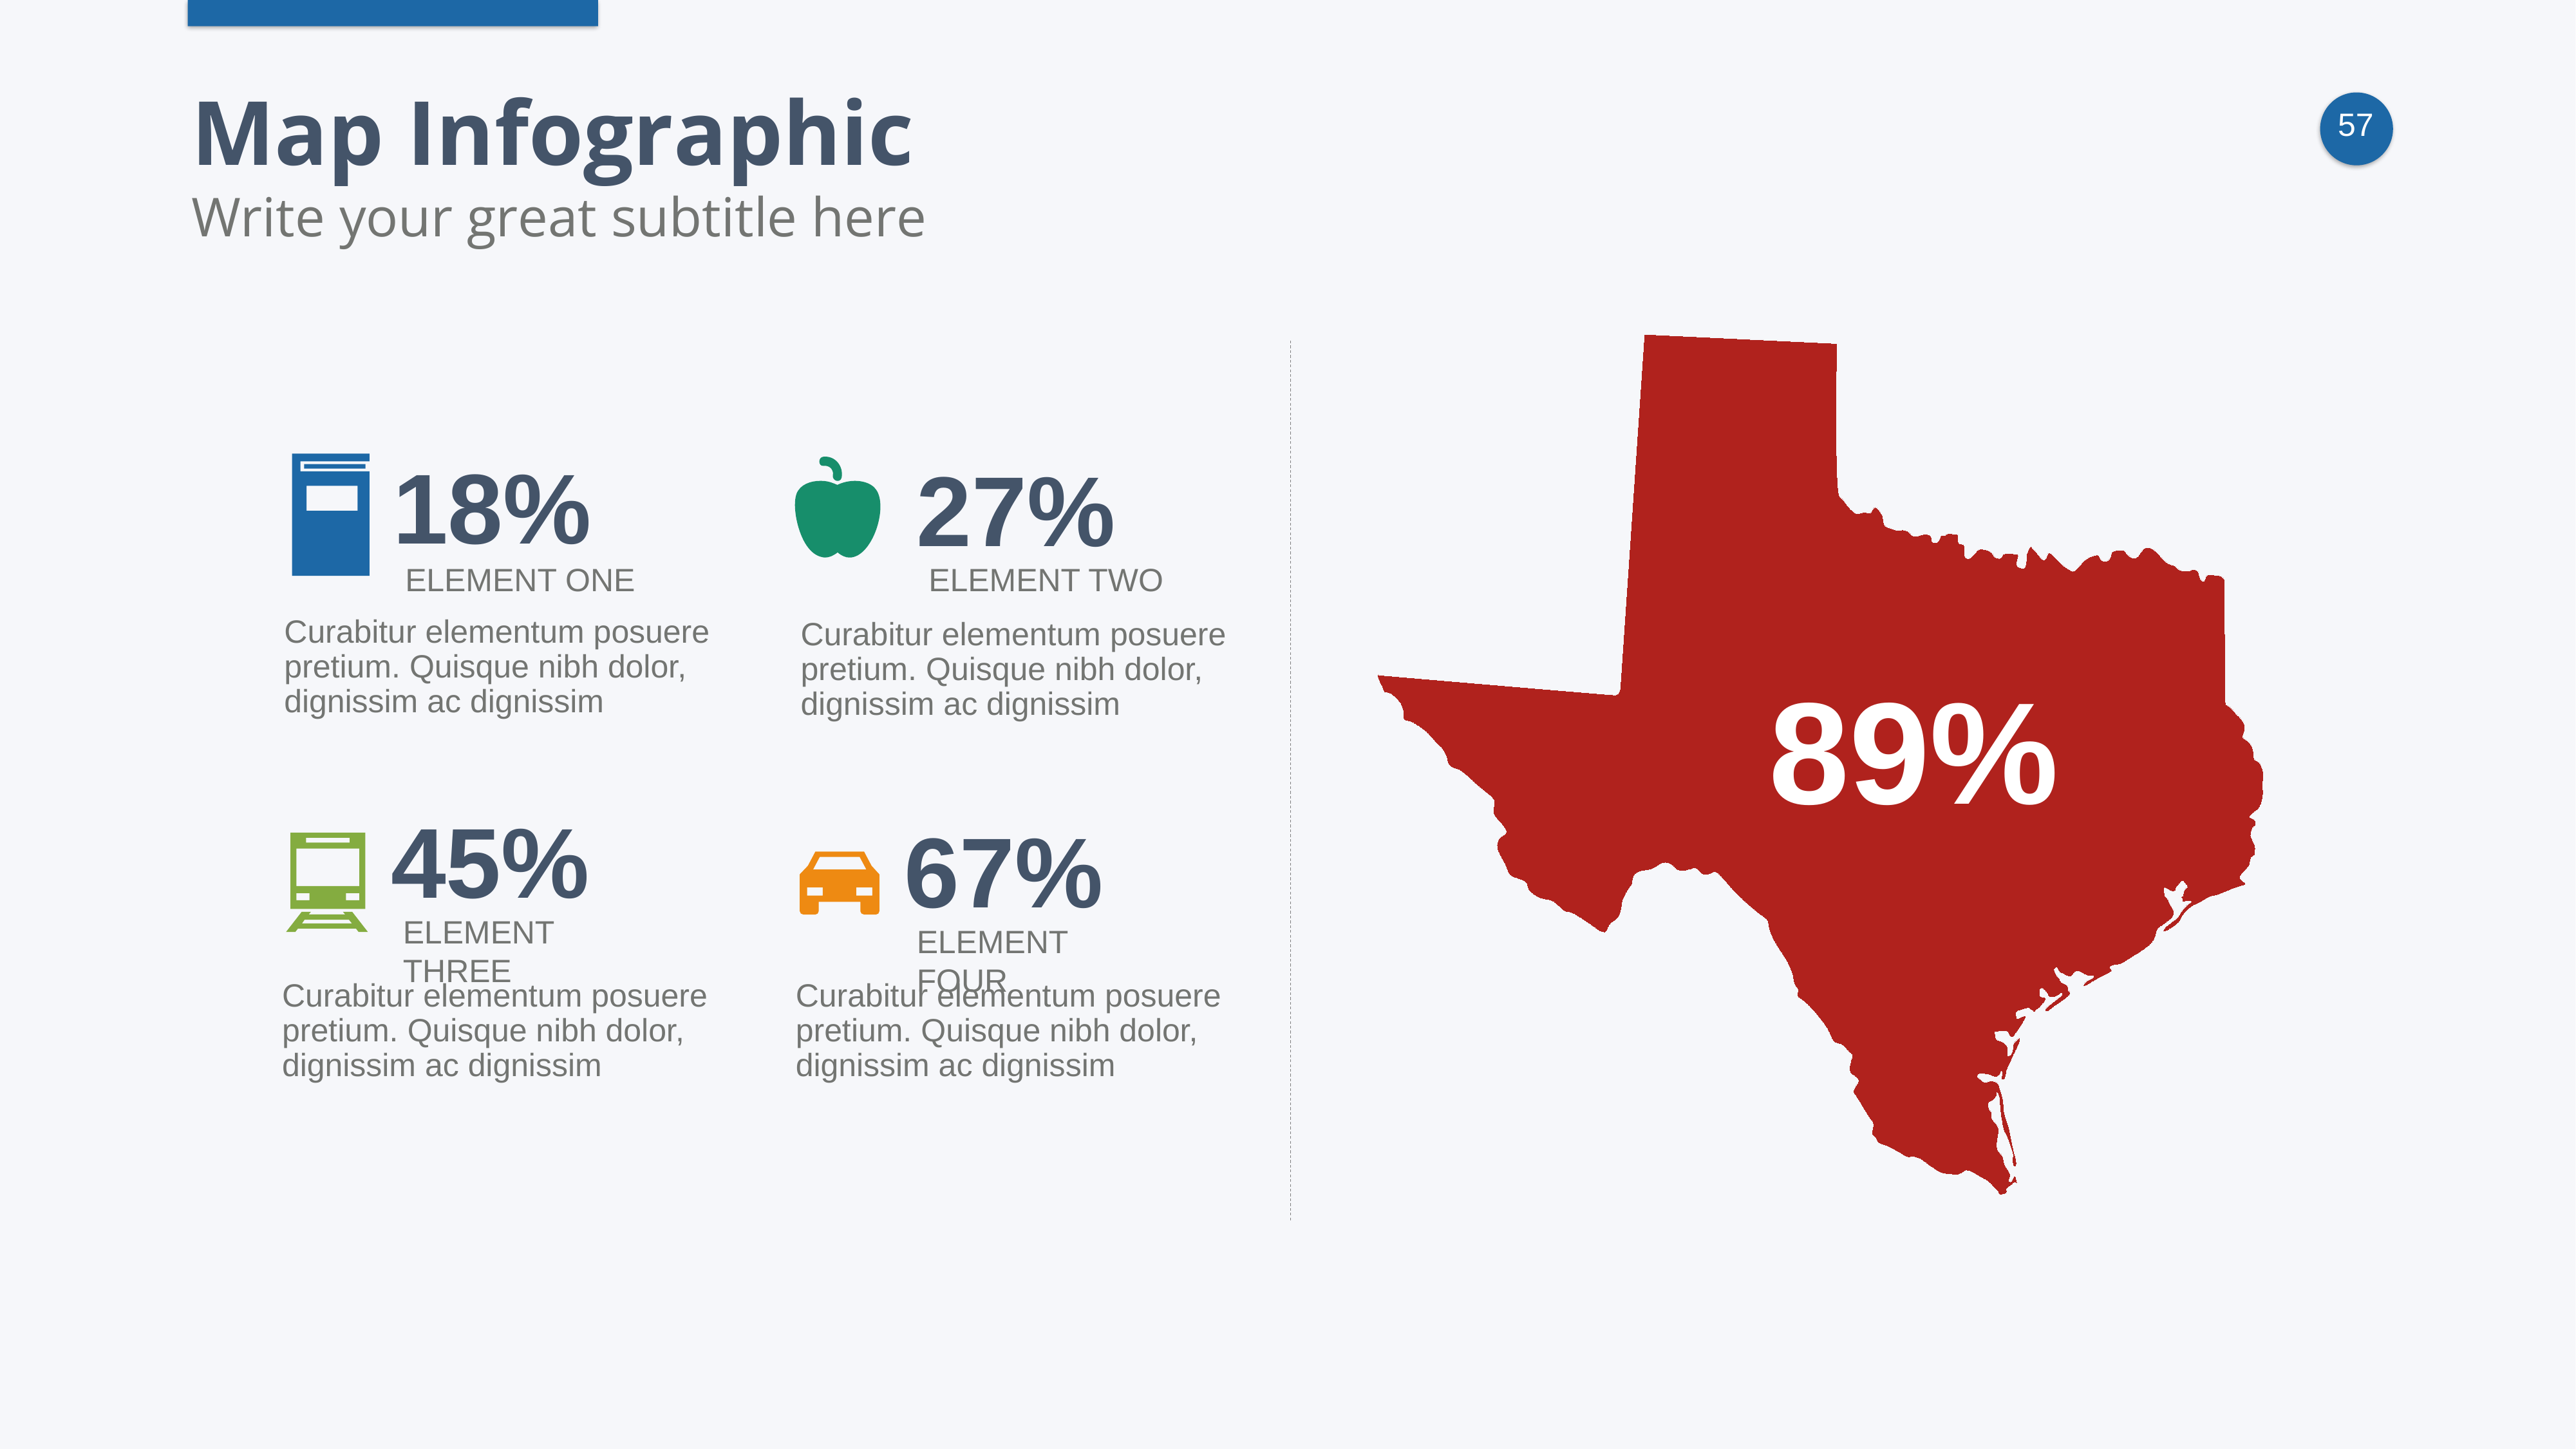

Map Infographic
Write your great subtitle here

89%
18%
ELEMENT ONE
27%
ELEMENT TWO

Curabitur elementum posuere pretium. Quisque nibh dolor, dignissim ac dignissim
Curabitur elementum posuere pretium. Quisque nibh dolor, dignissim ac dignissim
45%
ELEMENT THREE
67%
ELEMENT FOUR

Curabitur elementum posuere pretium. Quisque nibh dolor, dignissim ac dignissim
Curabitur elementum posuere pretium. Quisque nibh dolor, dignissim ac dignissim